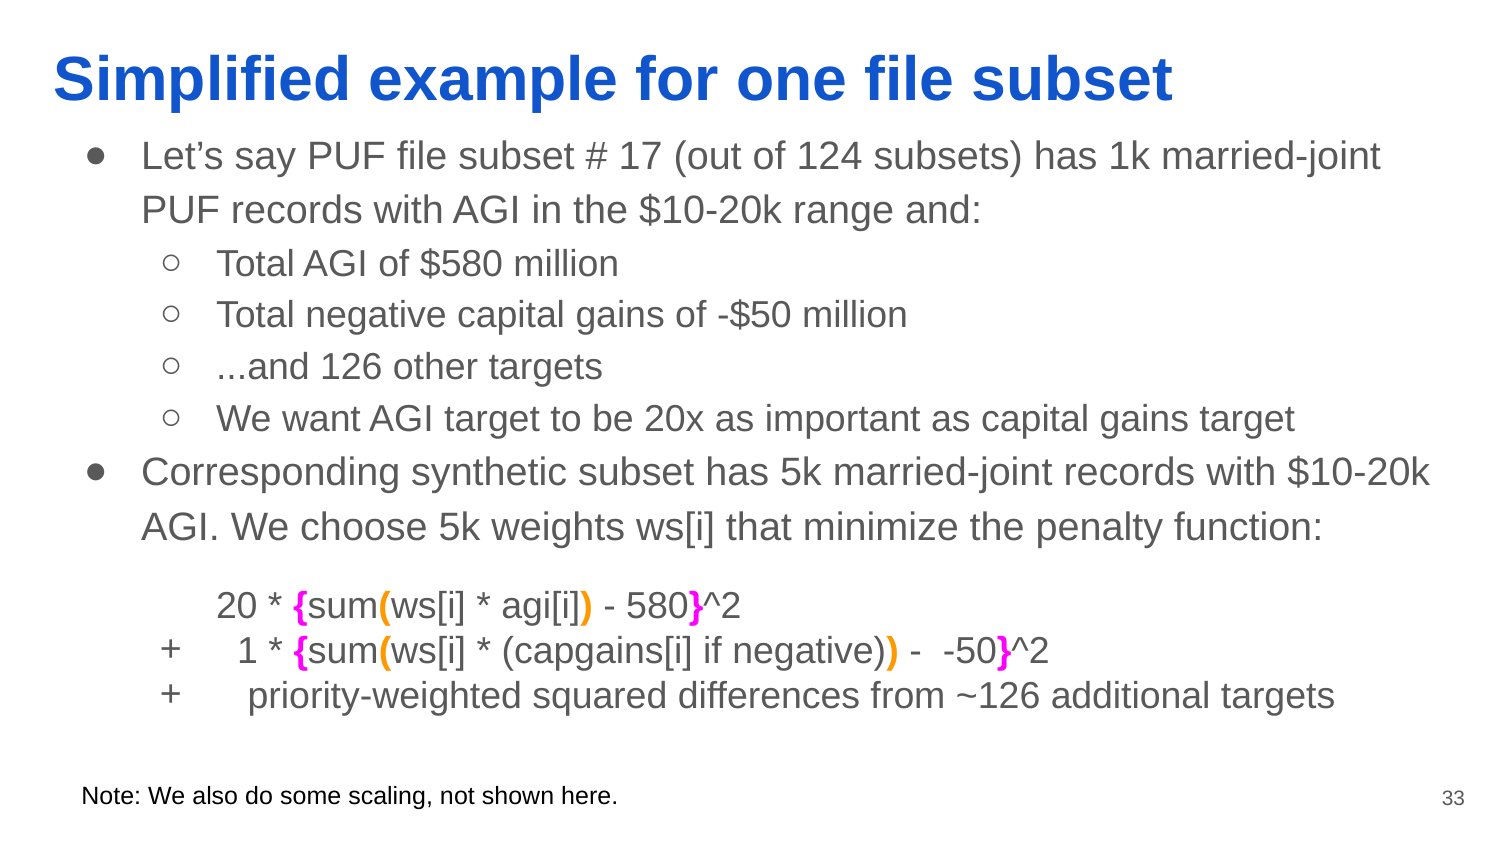

# Simplified example for one file subset
Let’s say PUF file subset # 17 (out of 124 subsets) has 1k married-joint PUF records with AGI in the $10-20k range and:
Total AGI of $580 million
Total negative capital gains of -$50 million
...and 126 other targets
We want AGI target to be 20x as important as capital gains target
Corresponding synthetic subset has 5k married-joint records with $10-20k AGI. We choose 5k weights ws[i] that minimize the penalty function:
20 * {sum(ws[i] * agi[i]) - 580}^2
  1 * {sum(ws[i] * (capgains[i] if negative)) -  -50}^2
   priority-weighted squared differences from ~126 additional targets
Note: We also do some scaling, not shown here.
33